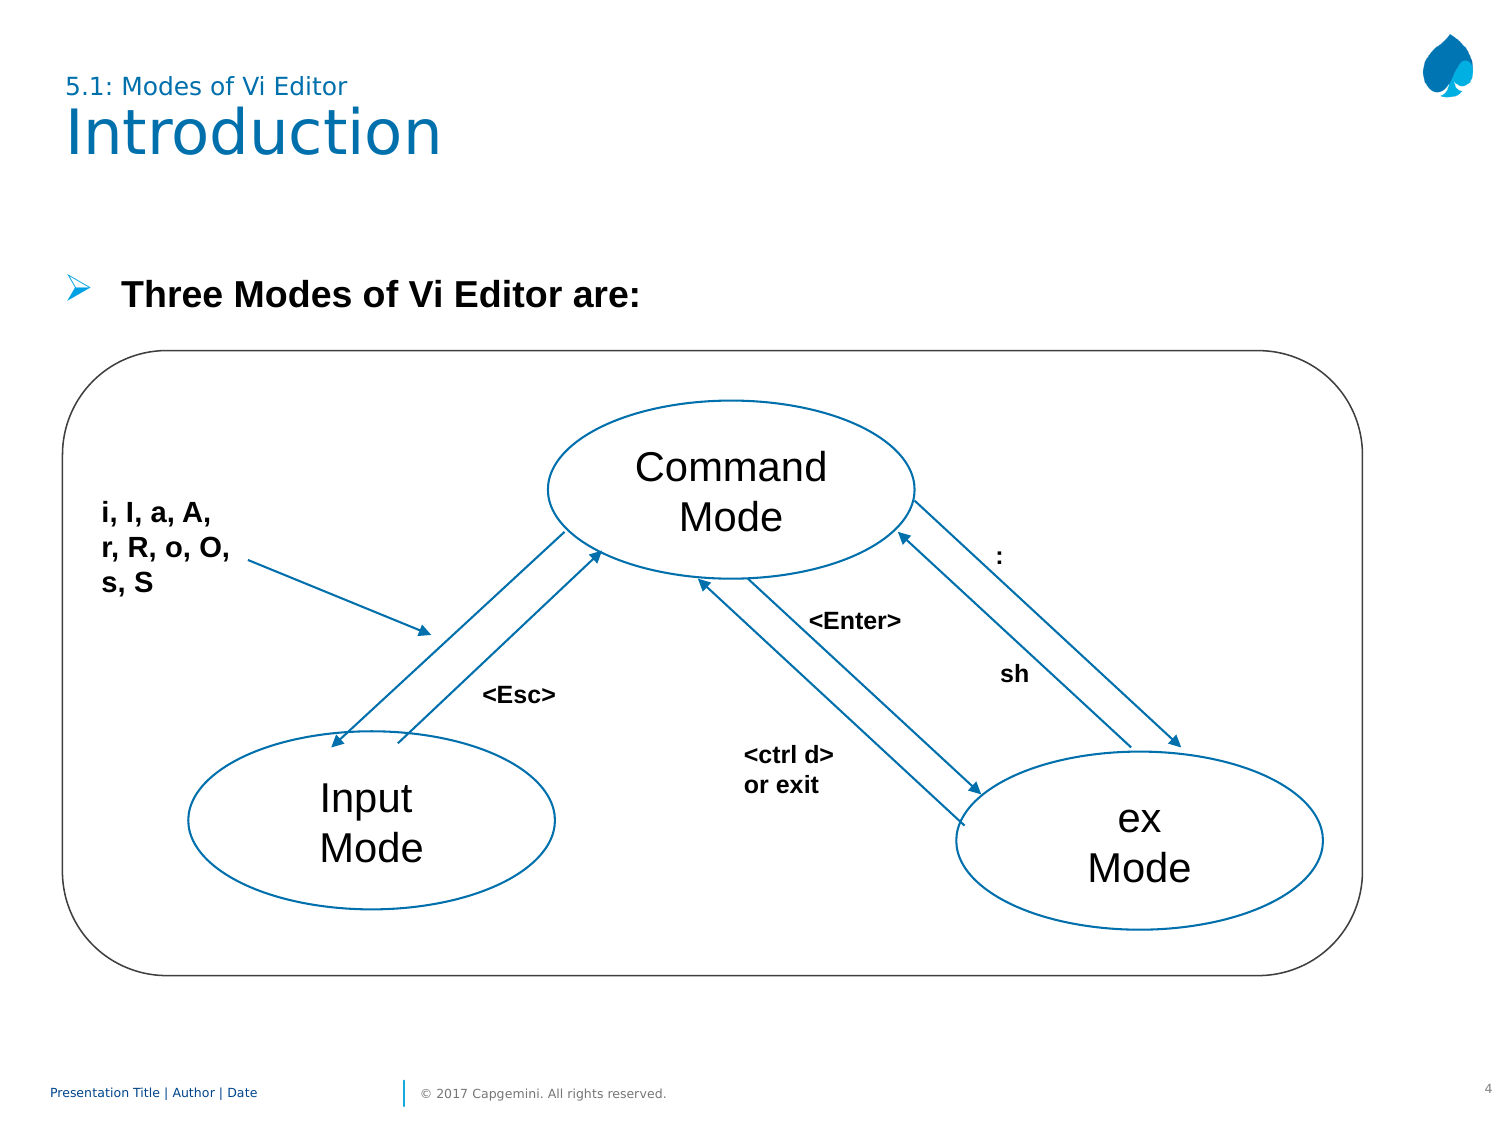

# 5.1: Modes of Vi Editor Introduction
Three Modes of Vi Editor are:

Command
Mode
i, I, a, A,
r, R, o, O,
s, S

:

<Enter>
sh
<Esc>
Input
Mode
<ctrl d>
or exit
ex
Mode